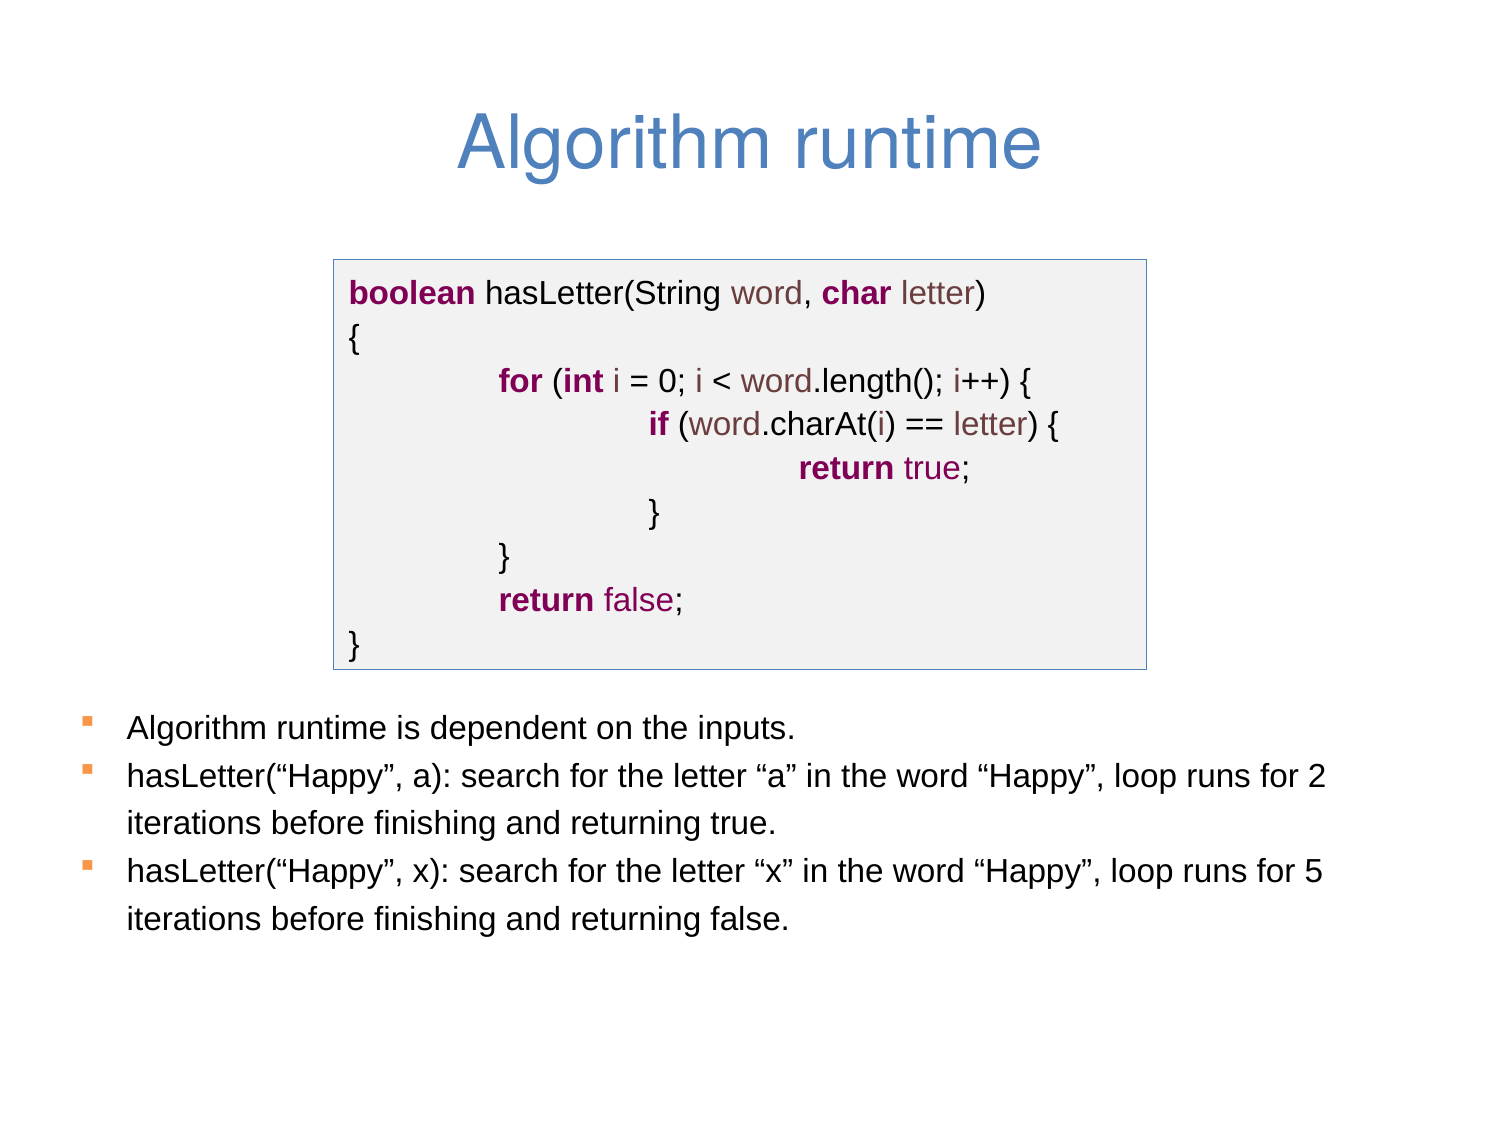

# Algorithm runtime
boolean hasLetter(String word, char letter)
{
	for (int i = 0; i < word.length(); i++) {
		if (word.charAt(i) == letter) {
			return true;
		}
	}
	return false;
}
Algorithm runtime is dependent on the inputs.
hasLetter(“Happy”, a): search for the letter “a” in the word “Happy”, loop runs for 2 iterations before finishing and returning true.
hasLetter(“Happy”, x): search for the letter “x” in the word “Happy”, loop runs for 5 iterations before finishing and returning false.